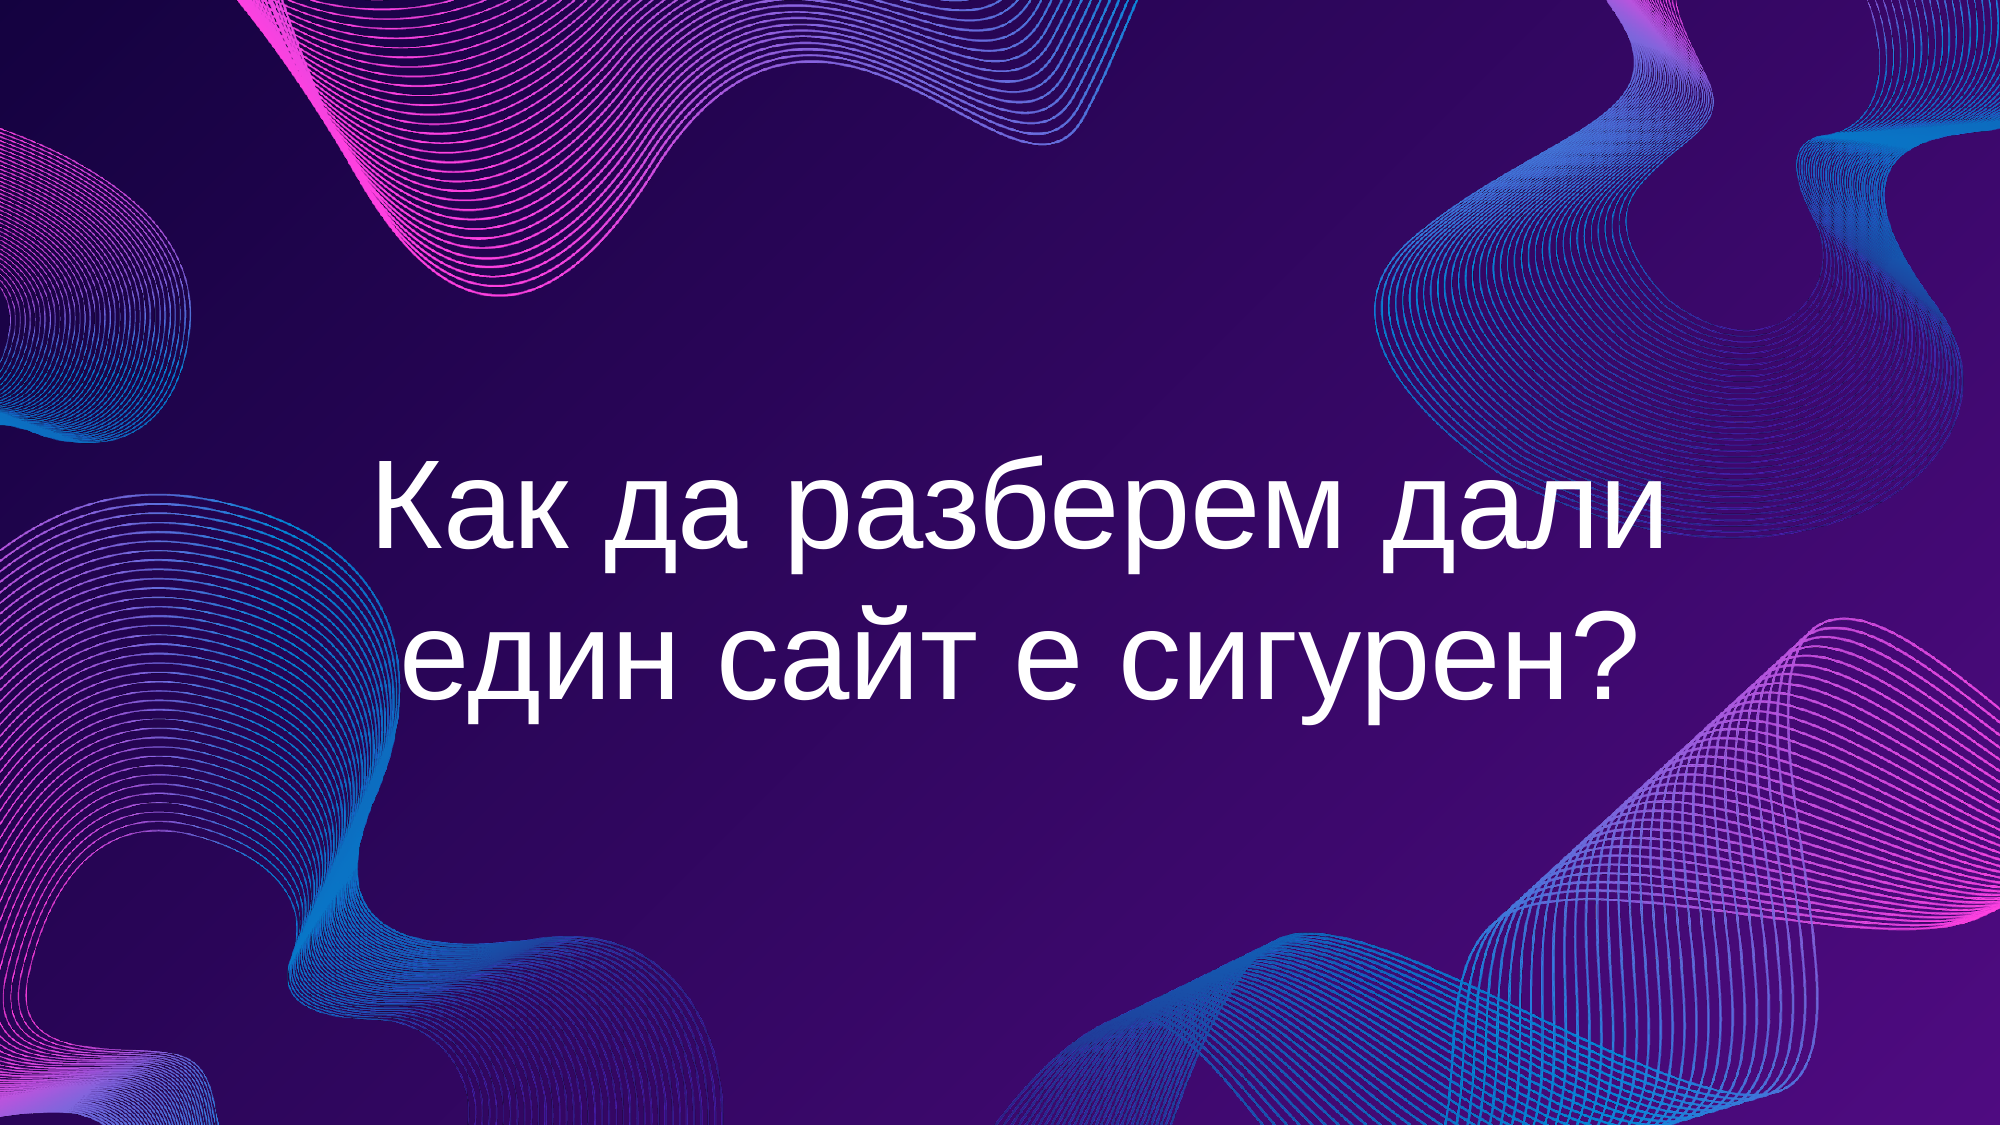

Как да разберем дали един сайт е сигурен?